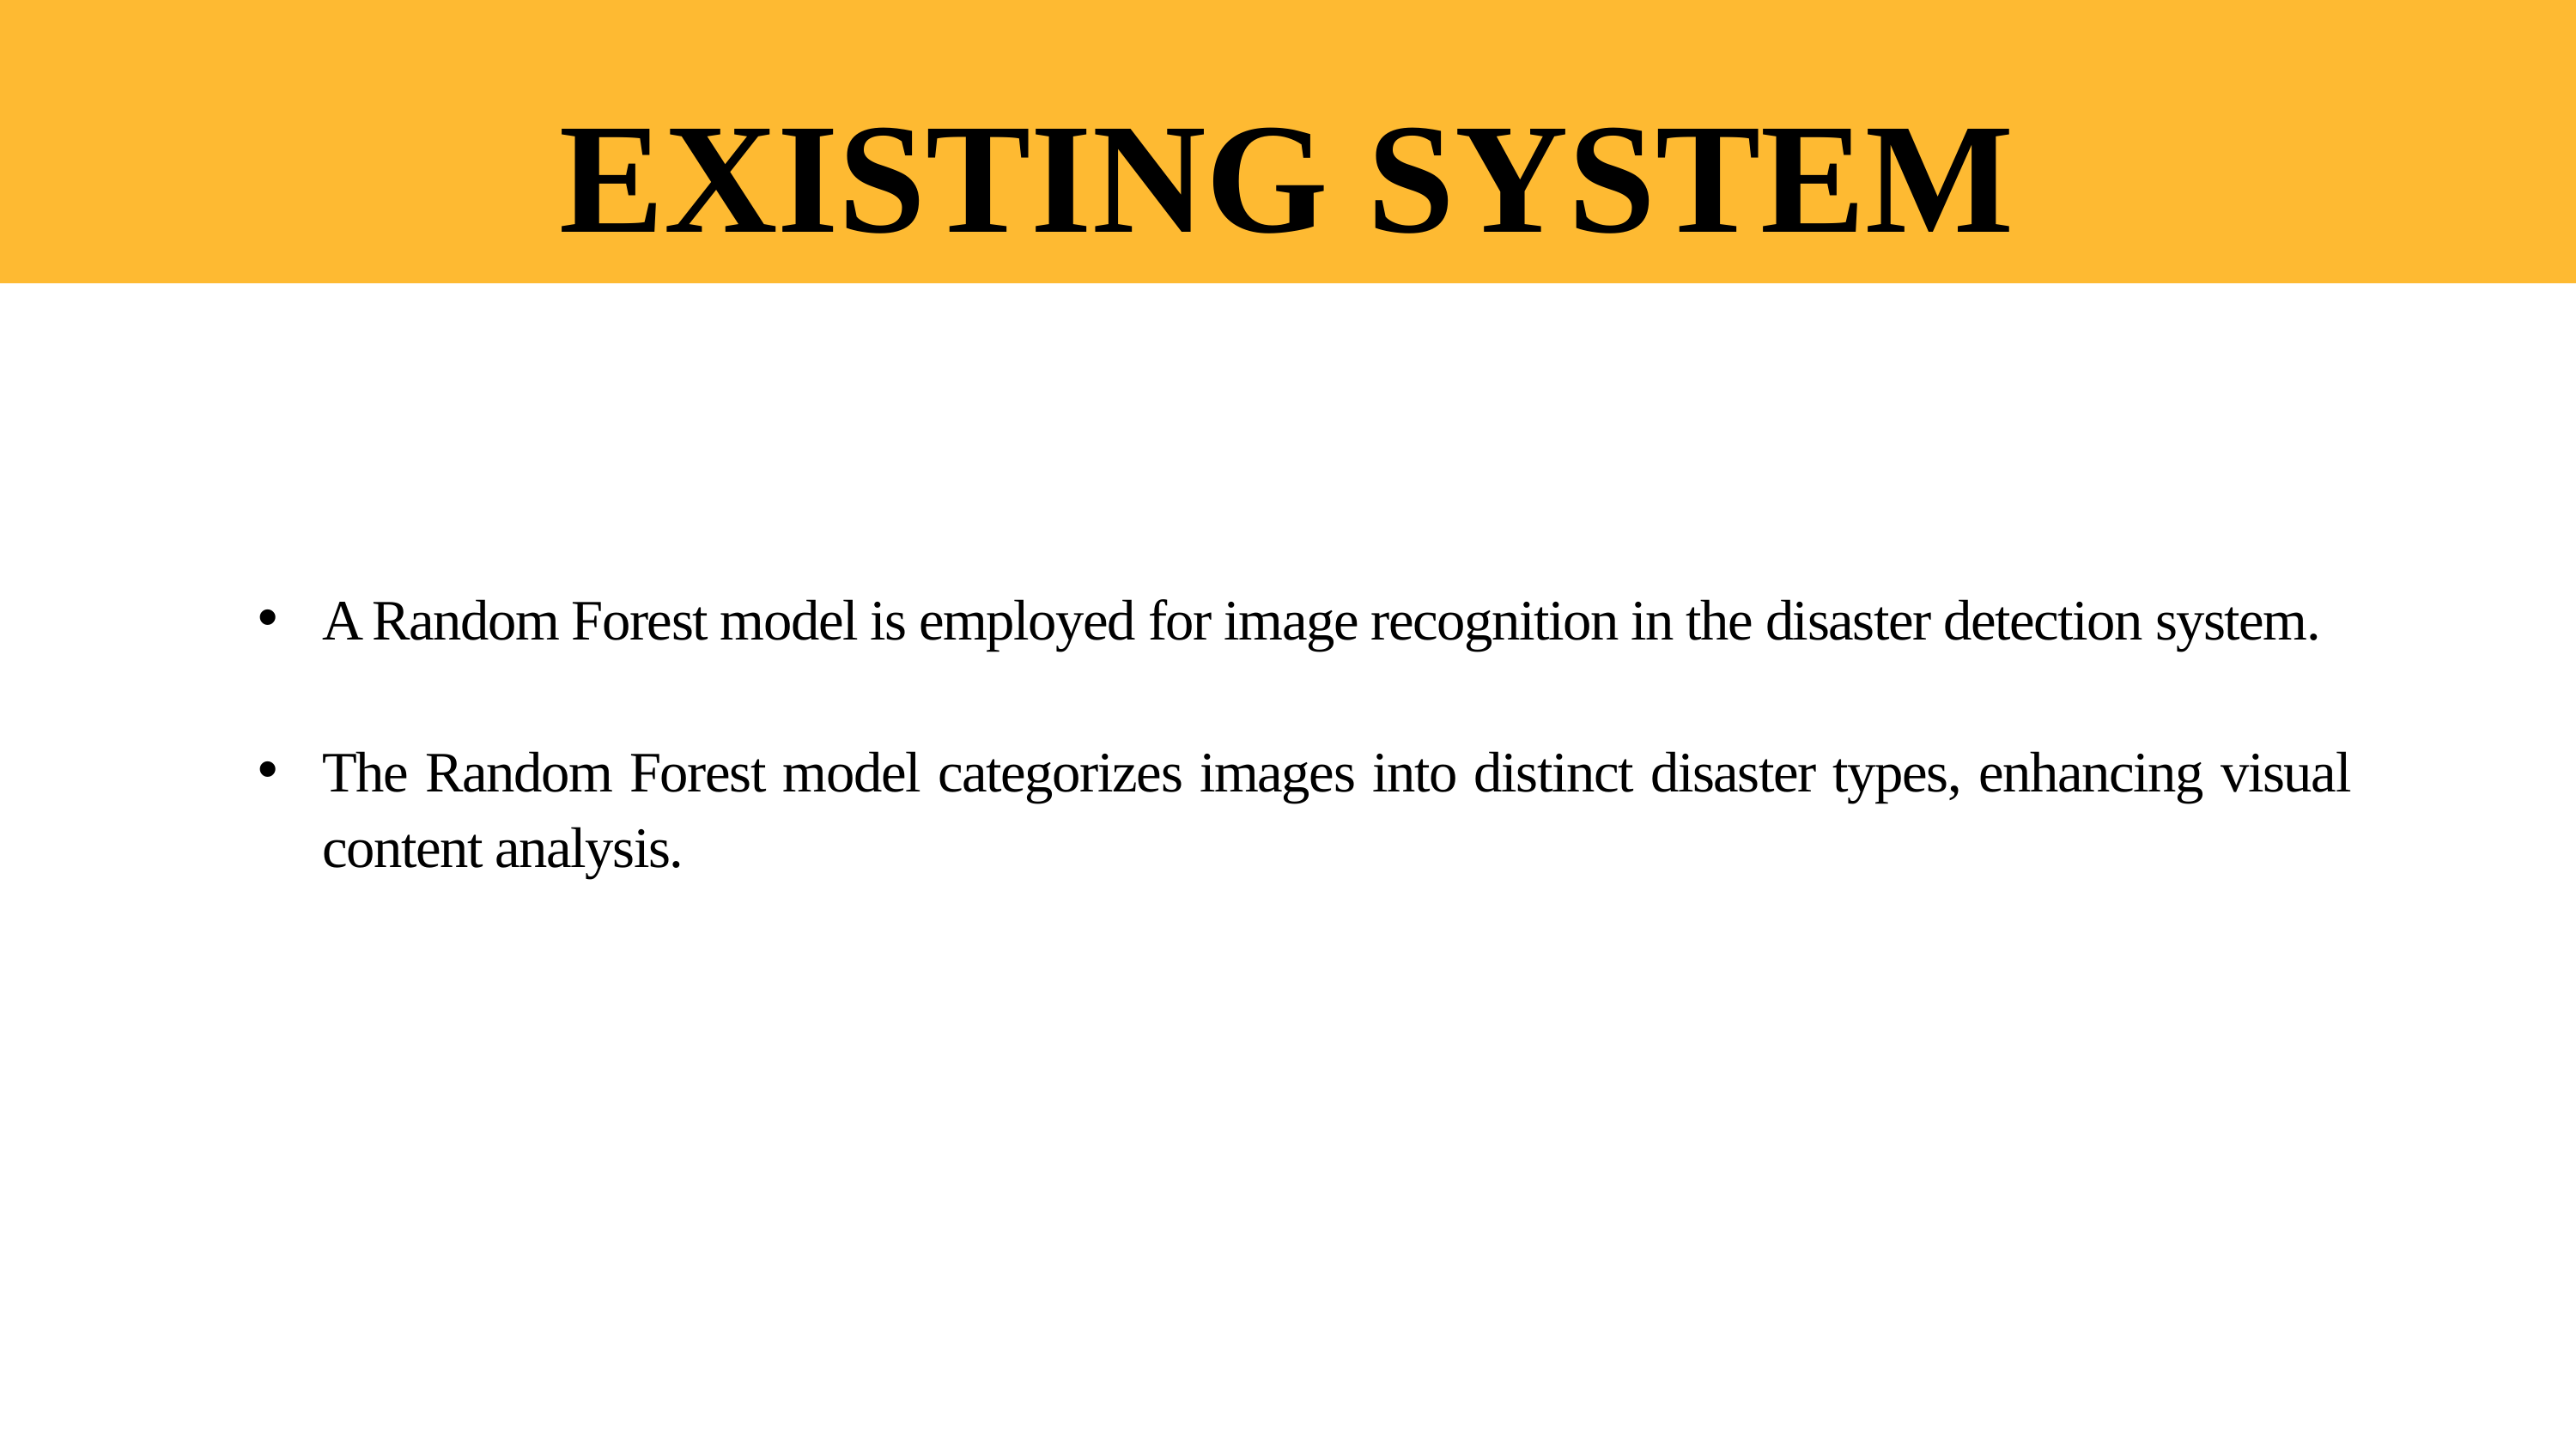

EXISTING SYSTEM
EXISTING SYSTEM

A Random Forest model is employed for image recognition in the disaster detection system.

The Random Forest model categorizes images into distinct disaster types, enhancing visual content analysis.